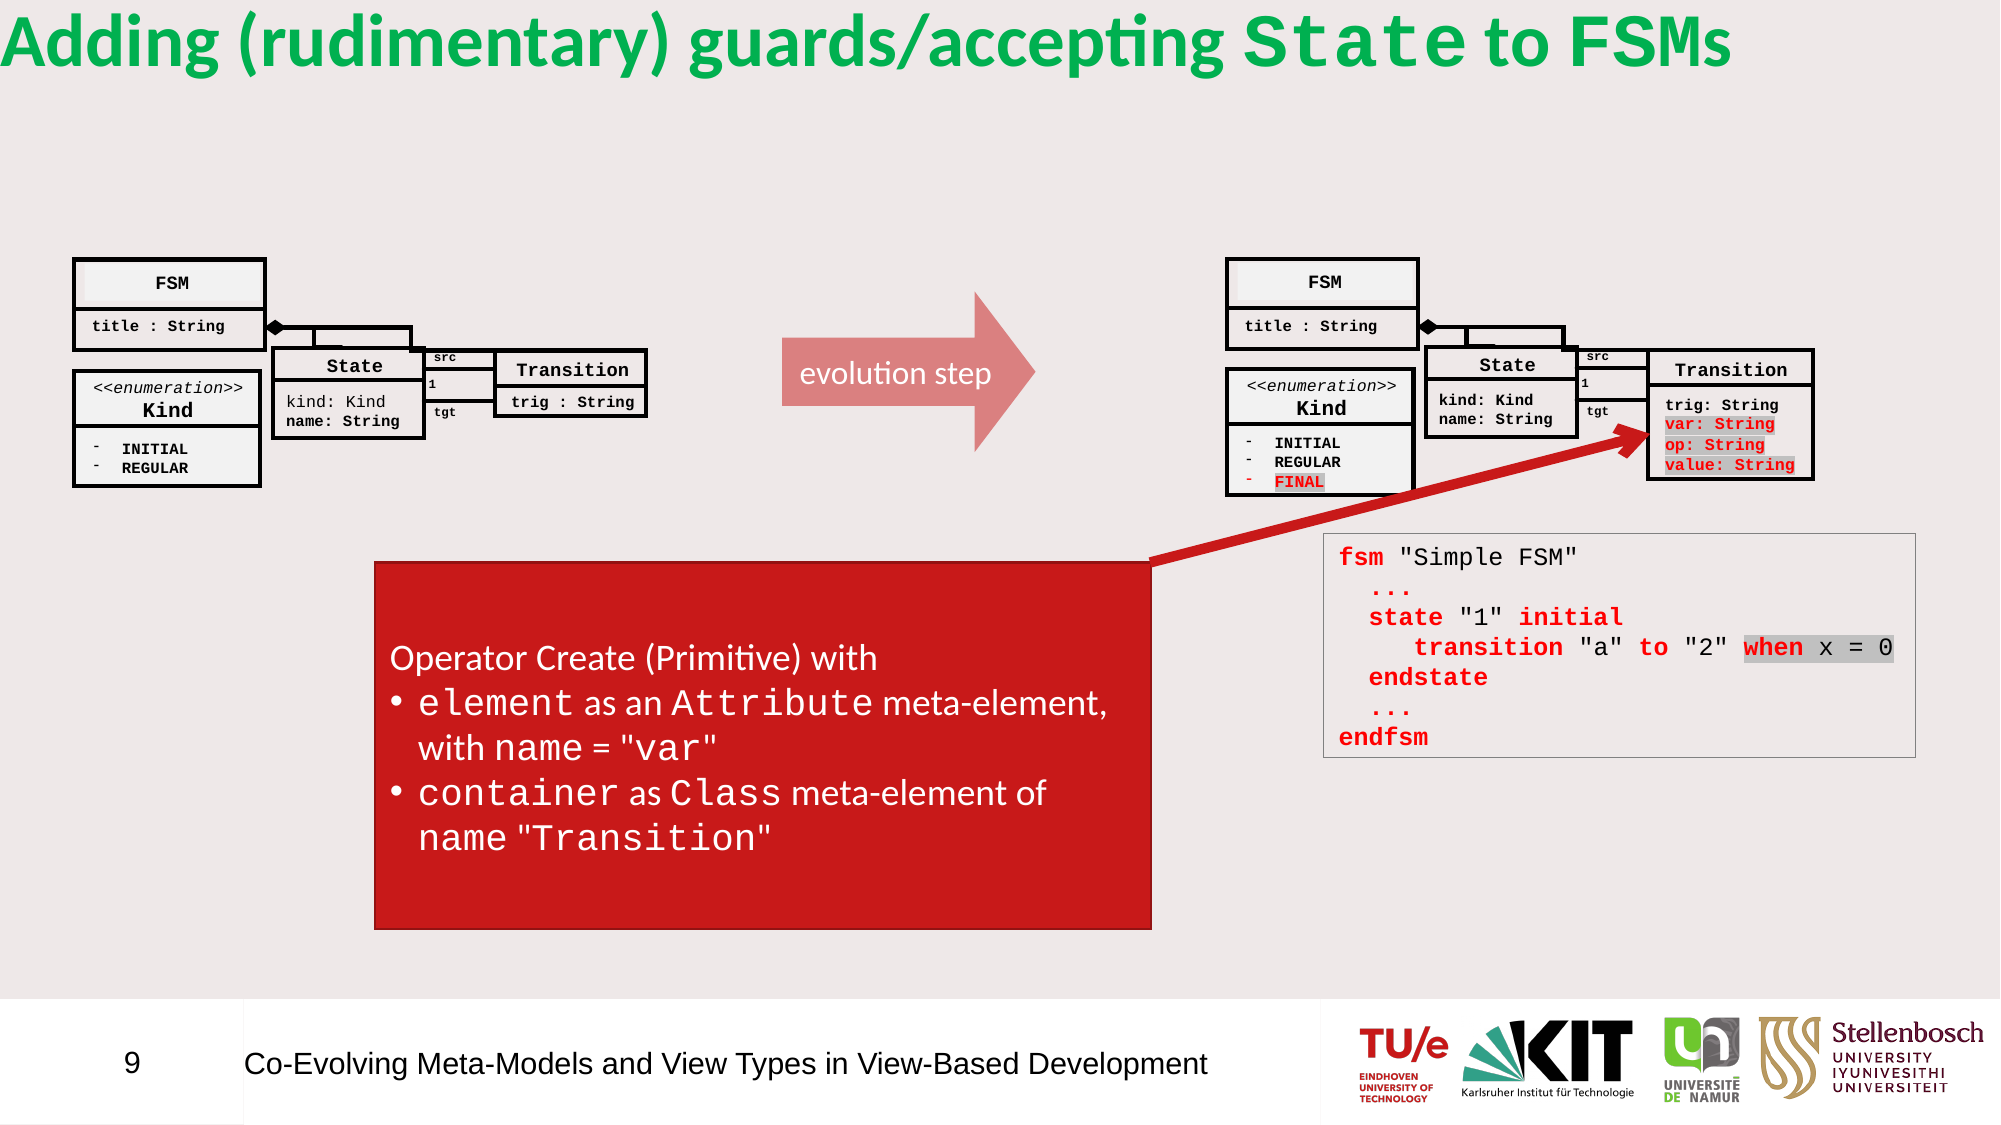

# Adding (rudimentary) guards/accepting State to FSMs

FSM
FSM
evolution step
title : String
title : String

src
src
State

kind: Kind
name: String
State

kind: Kind
name: String
Transition

Transition
<<enumeration>>
Kind

INITIAL
REGULAR
FINAL
1
1
<<enumeration>>
Kind

INITIAL
REGULAR
trig : String
trig: String
var: String
op: String
value: String
tgt
tgt
fsm "Simple FSM"
  ...
  state "1" initial
     transition "a" to "2" when x = 0
  endstate
  ...
endfsm
Operator Create (Primitive) with
element as an Attribute meta-element, with name = "var"
container as Class meta-element of name "Transition"
9
Co-Evolving Meta-Models and View Types in View-Based Development